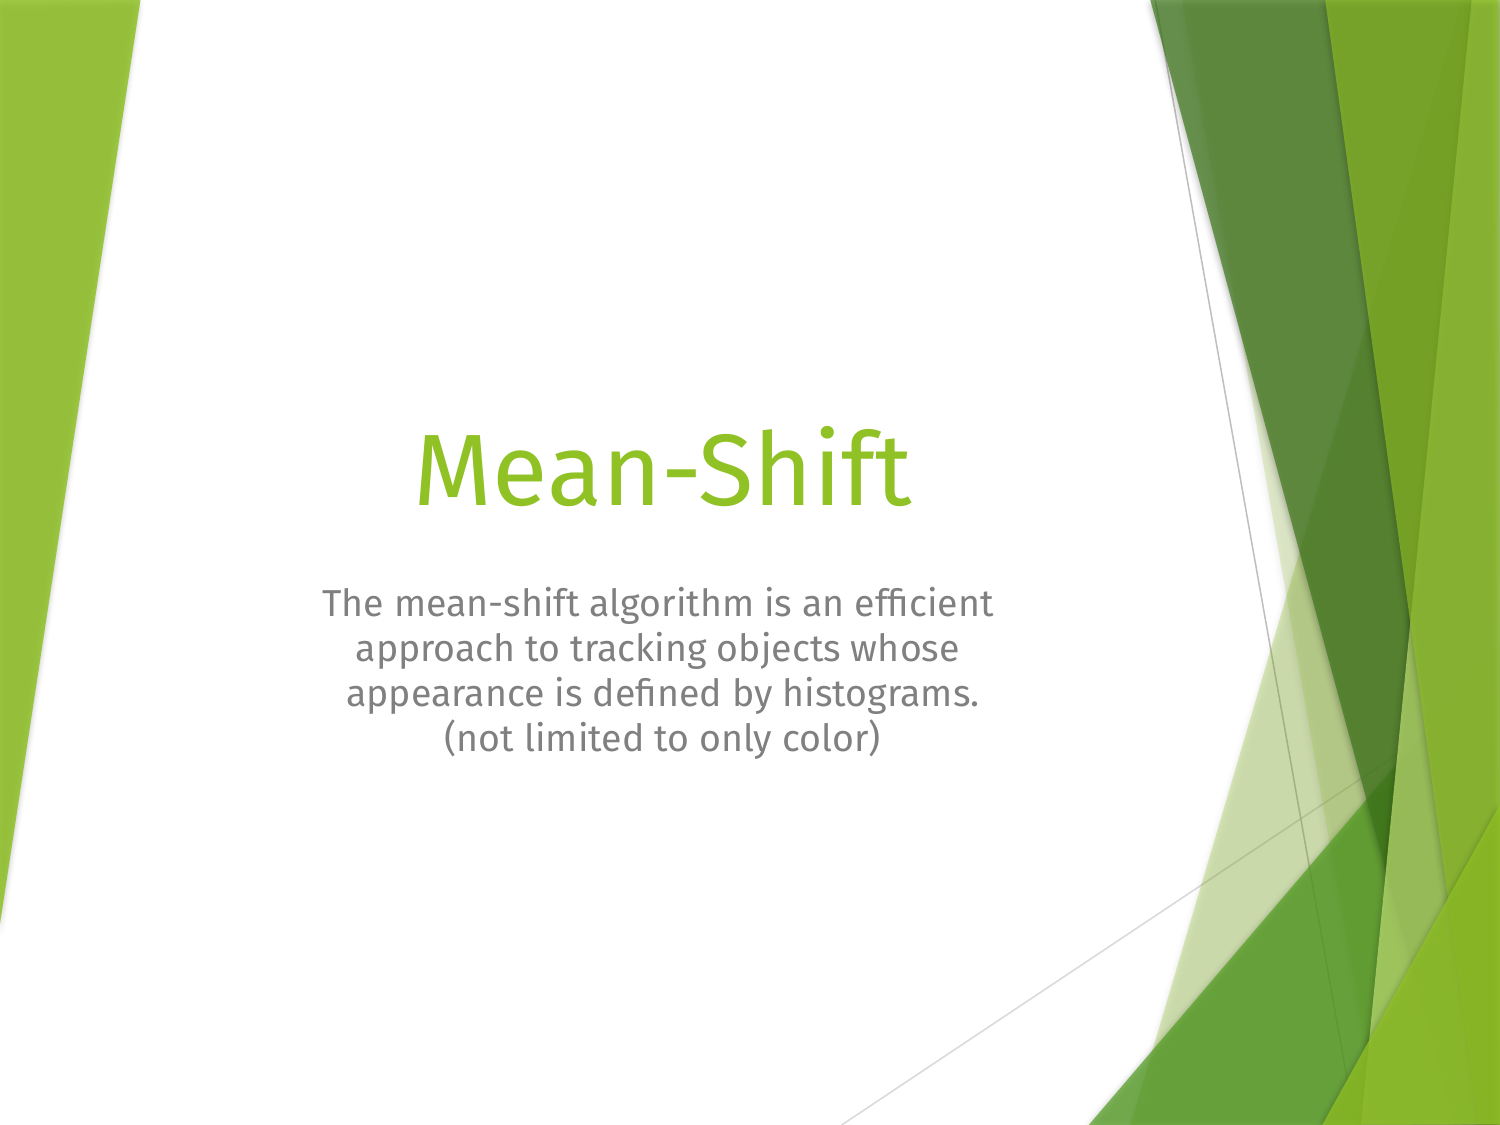

# Mean-Shift
The mean-shift algorithm is an efficient
approach to tracking objects whose
appearance is defined by histograms.
(not limited to only color)